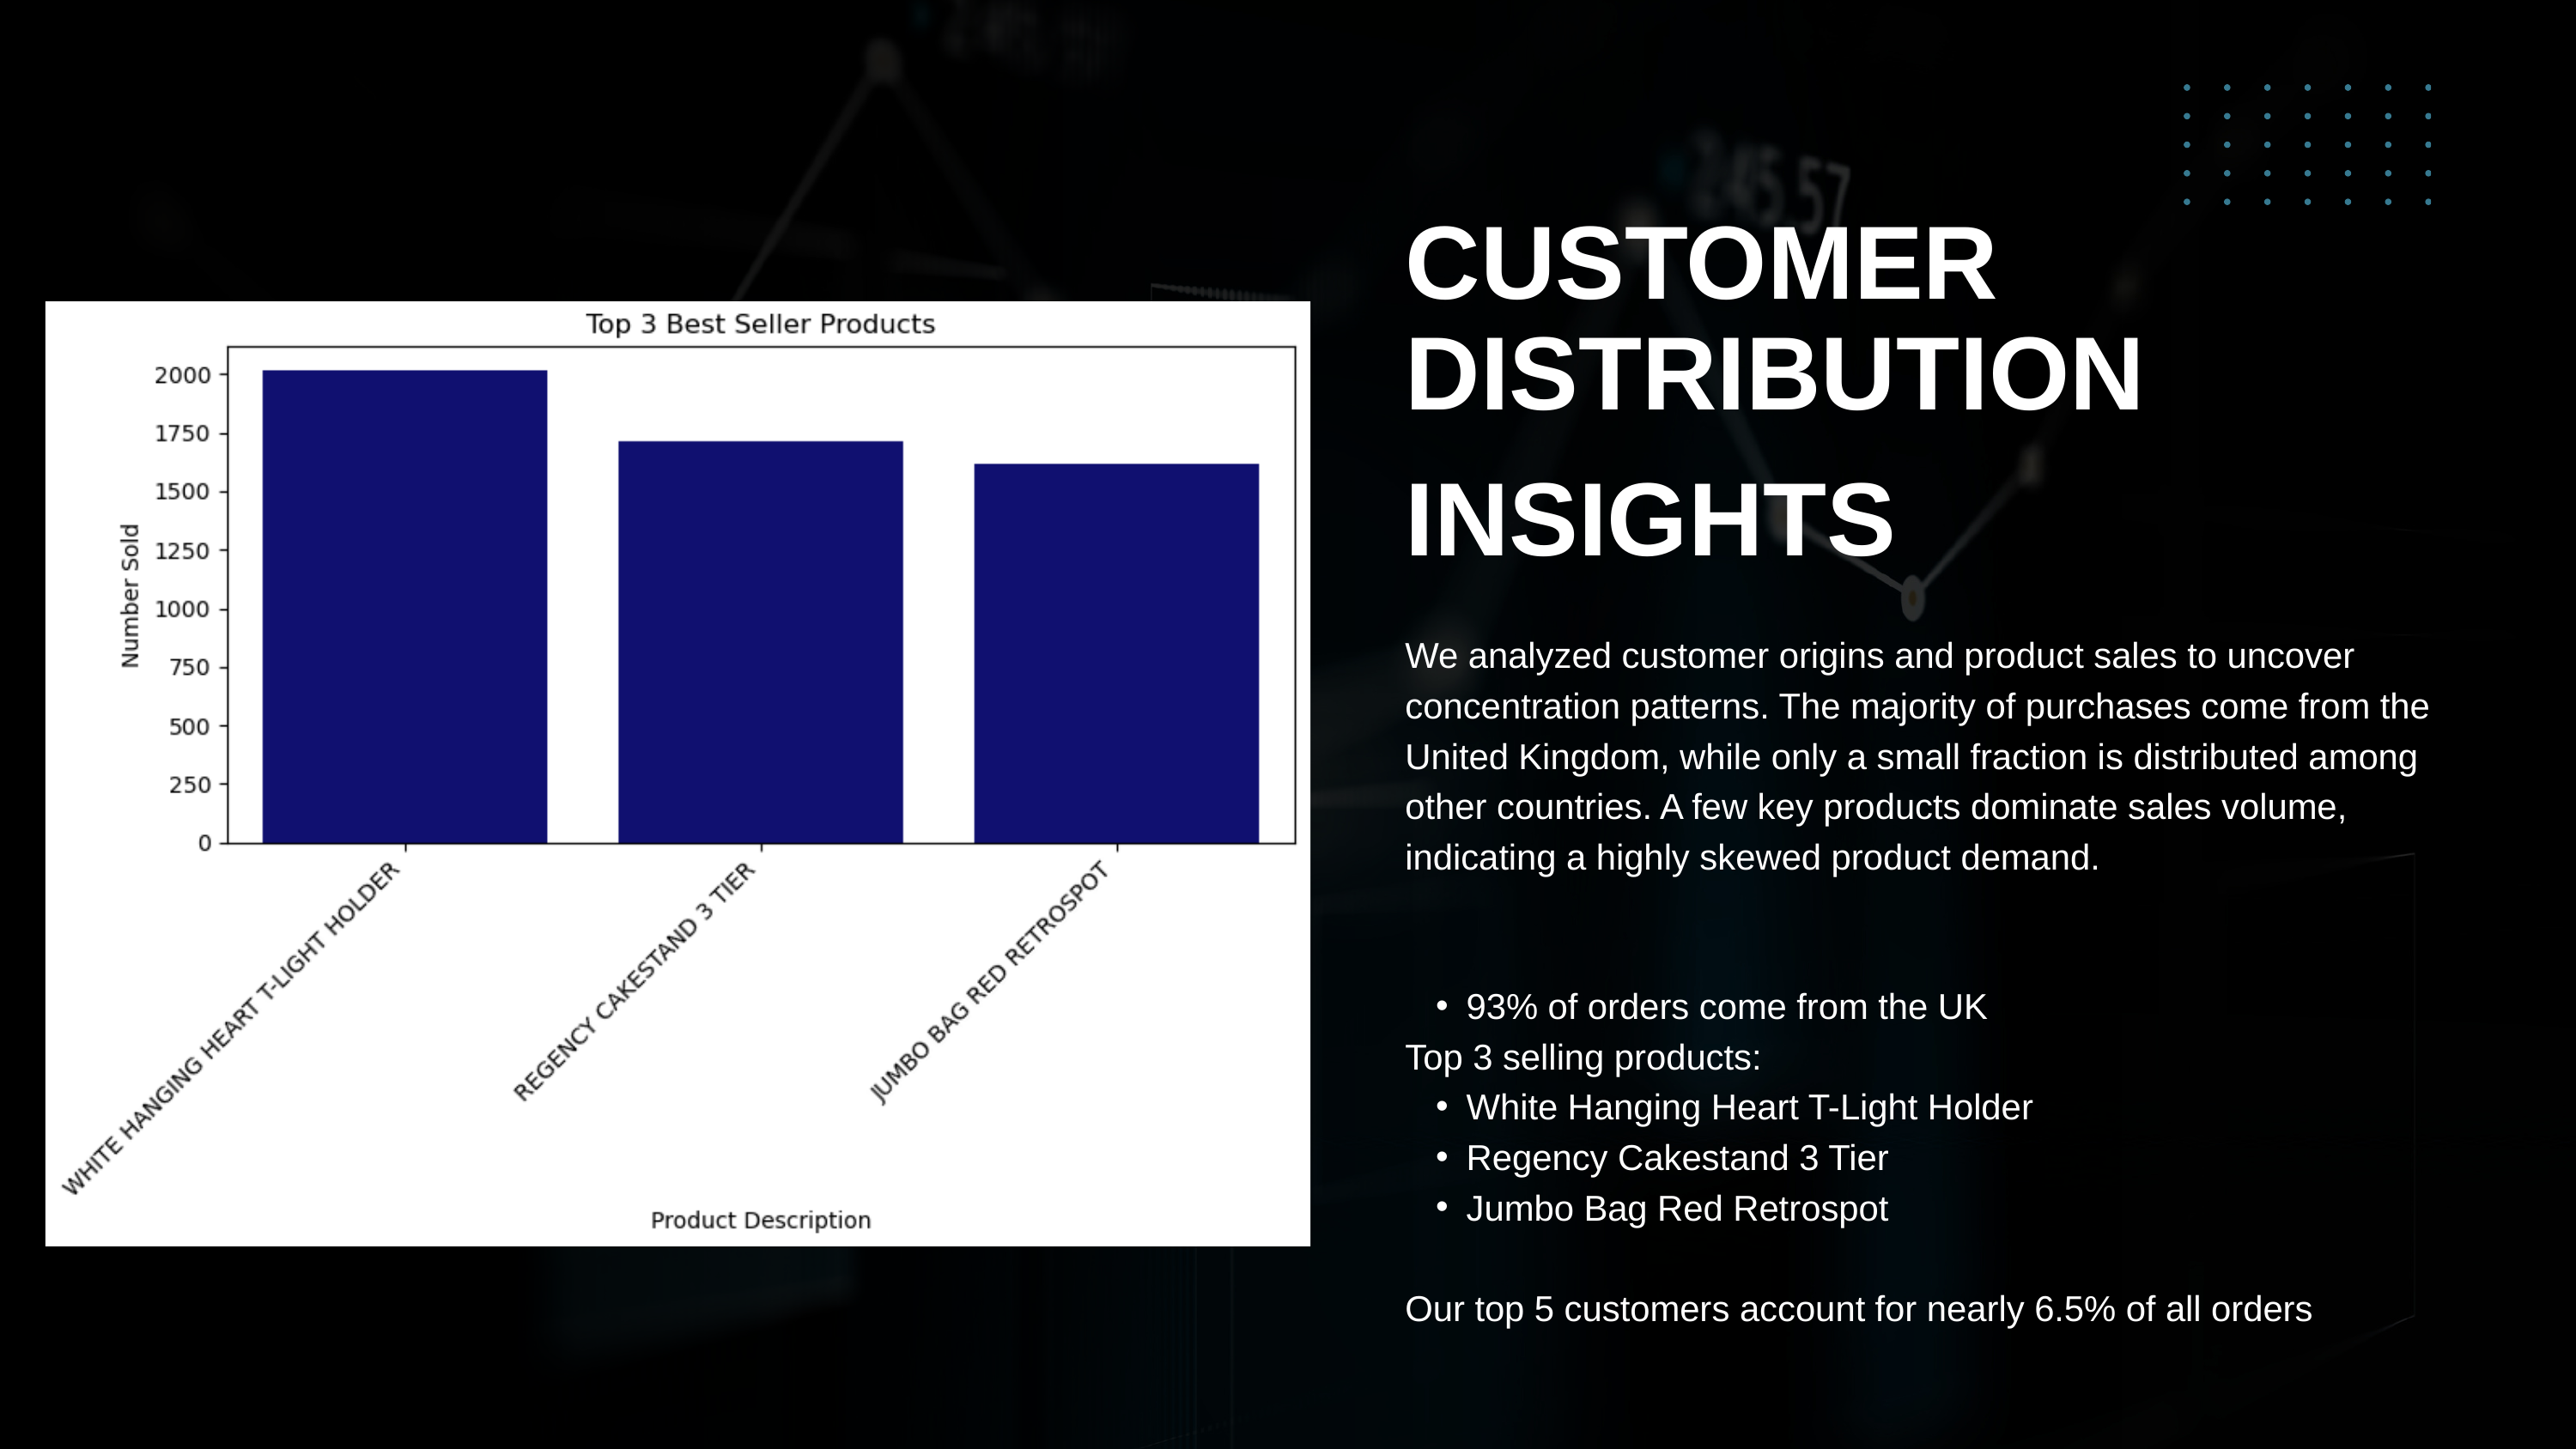

CUSTOMER
DISTRIBUTION INSIGHTS

We analyzed customer origins and product sales to uncover concentration patterns. The majority of purchases come from the United Kingdom, while only a small fraction is distributed among other countries. A few key products dominate sales volume, indicating a highly skewed product demand.

93% of orders come from the UK
Top 3 selling products:
White Hanging Heart T-Light Holder
Regency Cakestand 3 Tier
Jumbo Bag Red Retrospot

Our top 5 customers account for nearly 6.5% of all orders